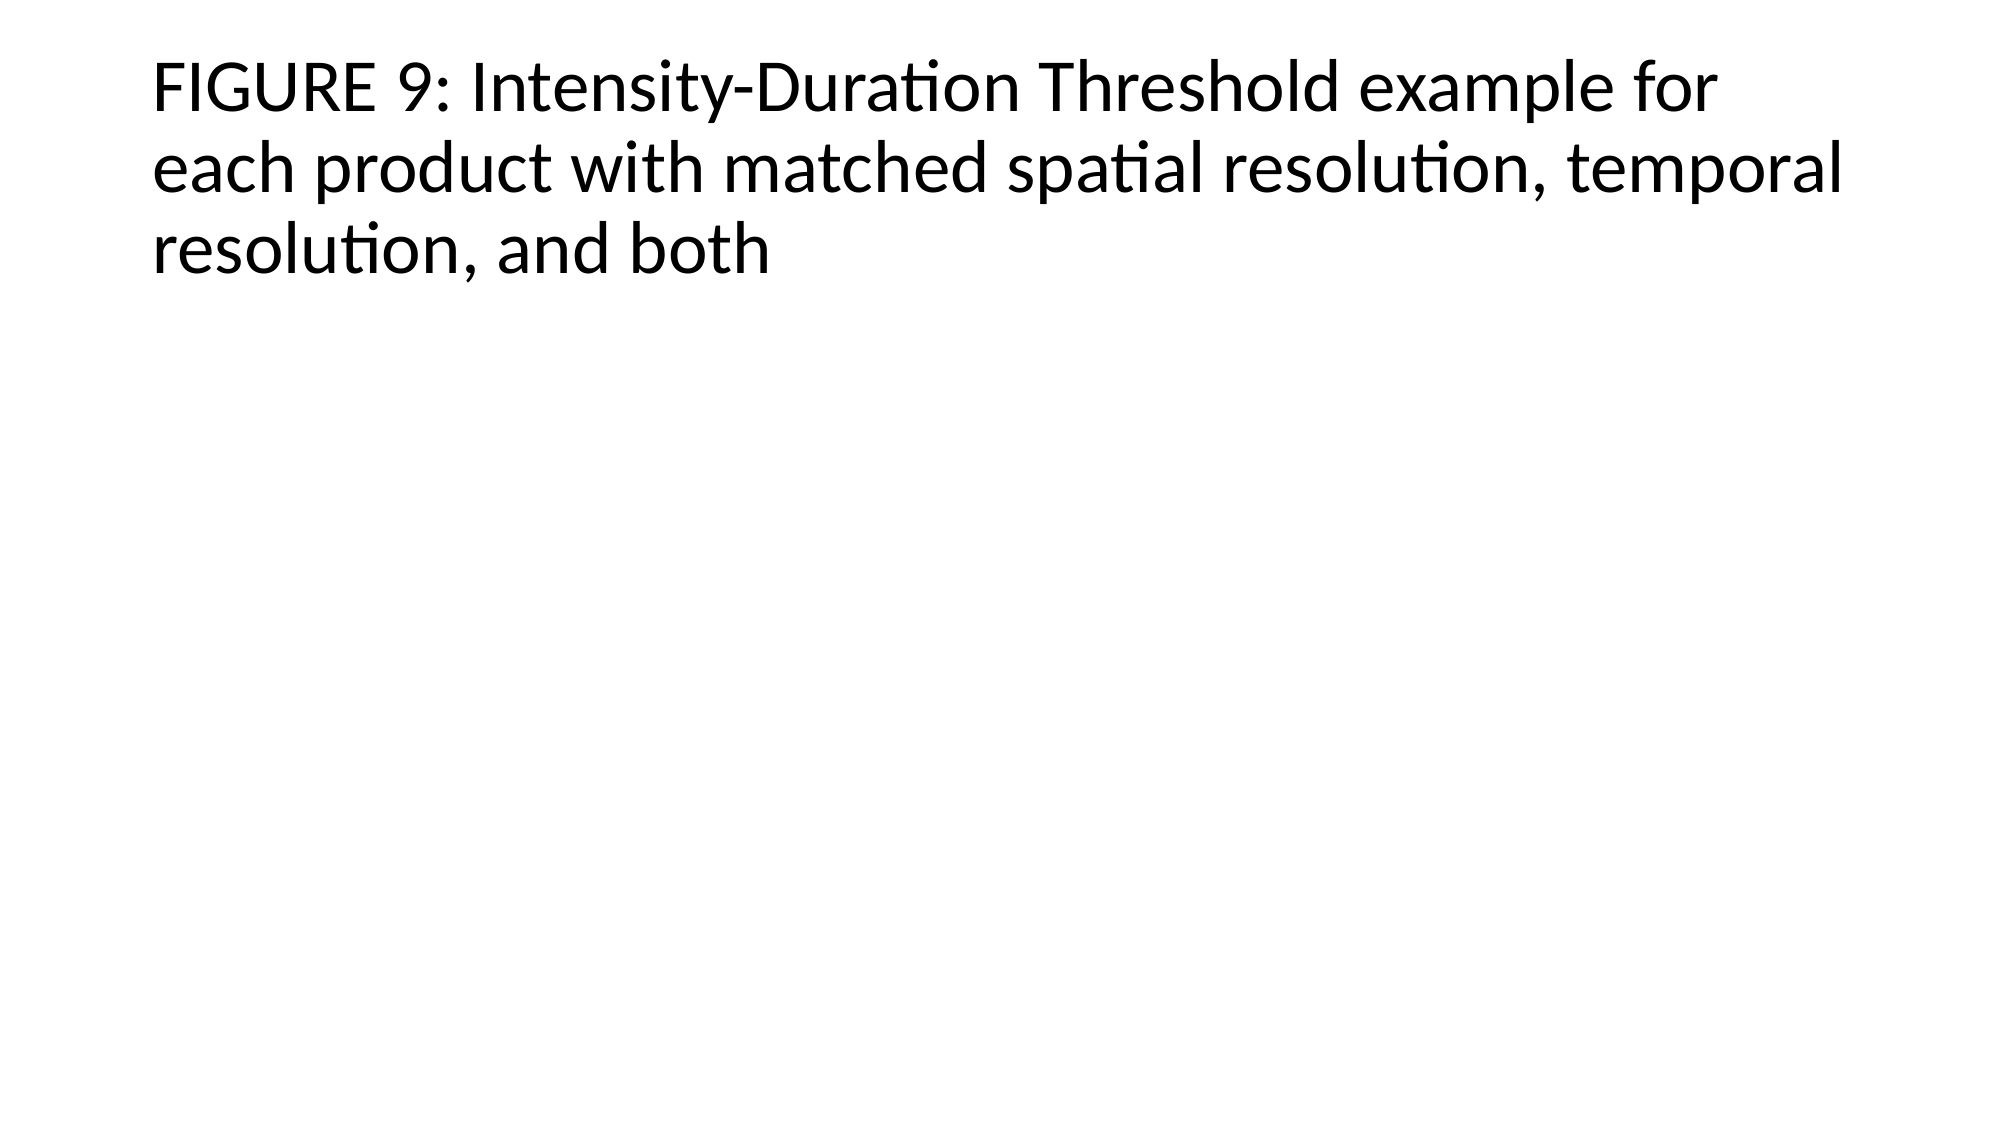

# FIGURE 9: Intensity-Duration Threshold example for each product with matched spatial resolution, temporal resolution, and both